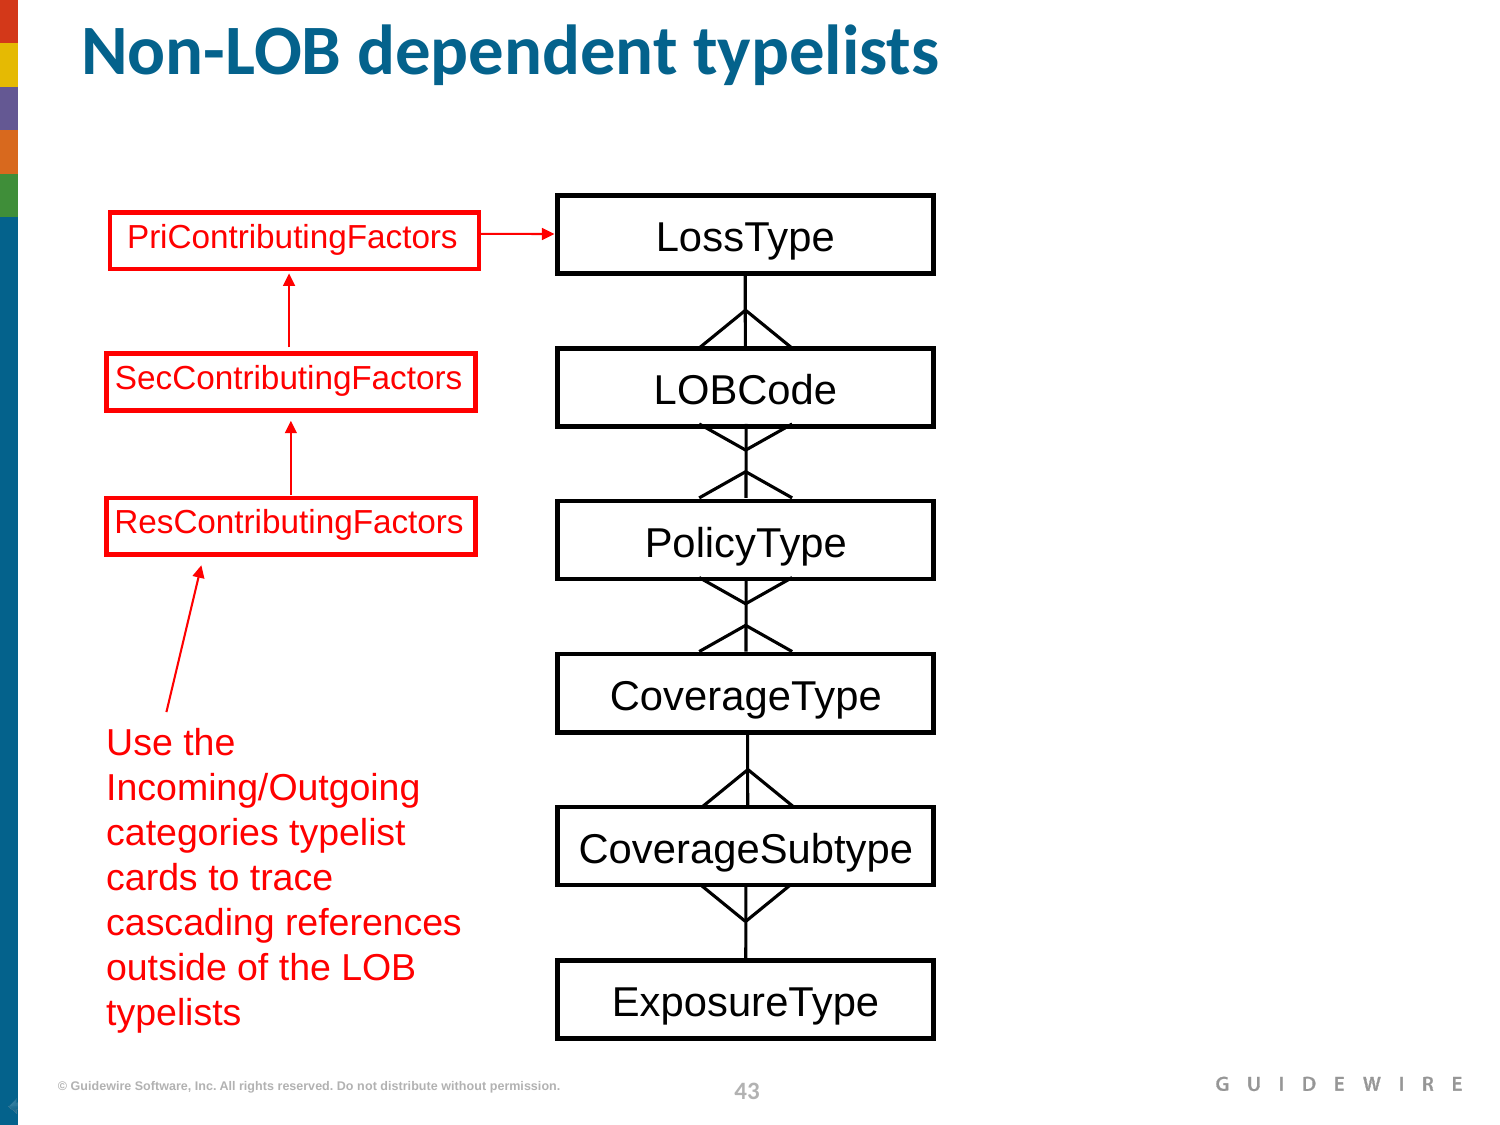

# Non-LOB dependent typelists

LossType

PriContributingFactors

SecContributingFactors
LOBCode

ResContributingFactors

PolicyType

CoverageType
Use the Incoming/Outgoing categories typelist cards to trace cascading references outside of the LOB typelists

CoverageSubtype

ExposureType